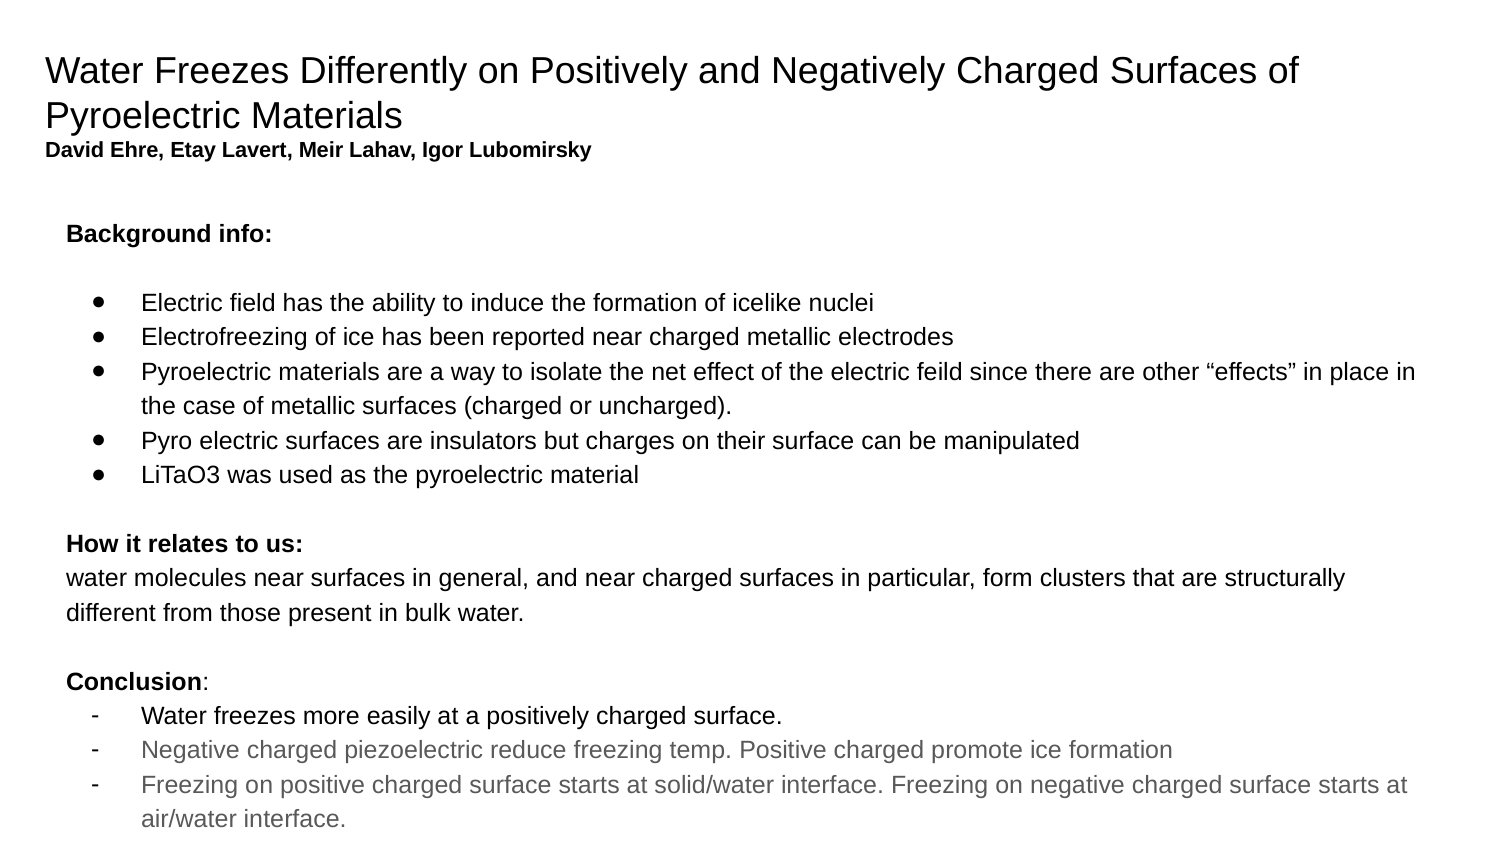

# Water Freezes Differently on Positively and Negatively Charged Surfaces of Pyroelectric Materials
David Ehre, Etay Lavert, Meir Lahav, Igor Lubomirsky

Background info:

Electric field has the ability to induce the formation of icelike nuclei
Electrofreezing of ice has been reported near charged metallic electrodes
Pyroelectric materials are a way to isolate the net effect of the electric feild since there are other “effects” in place in the case of metallic surfaces (charged or uncharged).
Pyro electric surfaces are insulators but charges on their surface can be manipulated
LiTaO3 was used as the pyroelectric material

How it relates to us:
water molecules near surfaces in general, and near charged surfaces in particular, form clusters that are structurally different from those present in bulk water.

Conclusion:
Water freezes more easily at a positively charged surface.
Negative charged piezoelectric reduce freezing temp. Positive charged promote ice formation
Freezing on positive charged surface starts at solid/water interface. Freezing on negative charged surface starts at air/water interface.